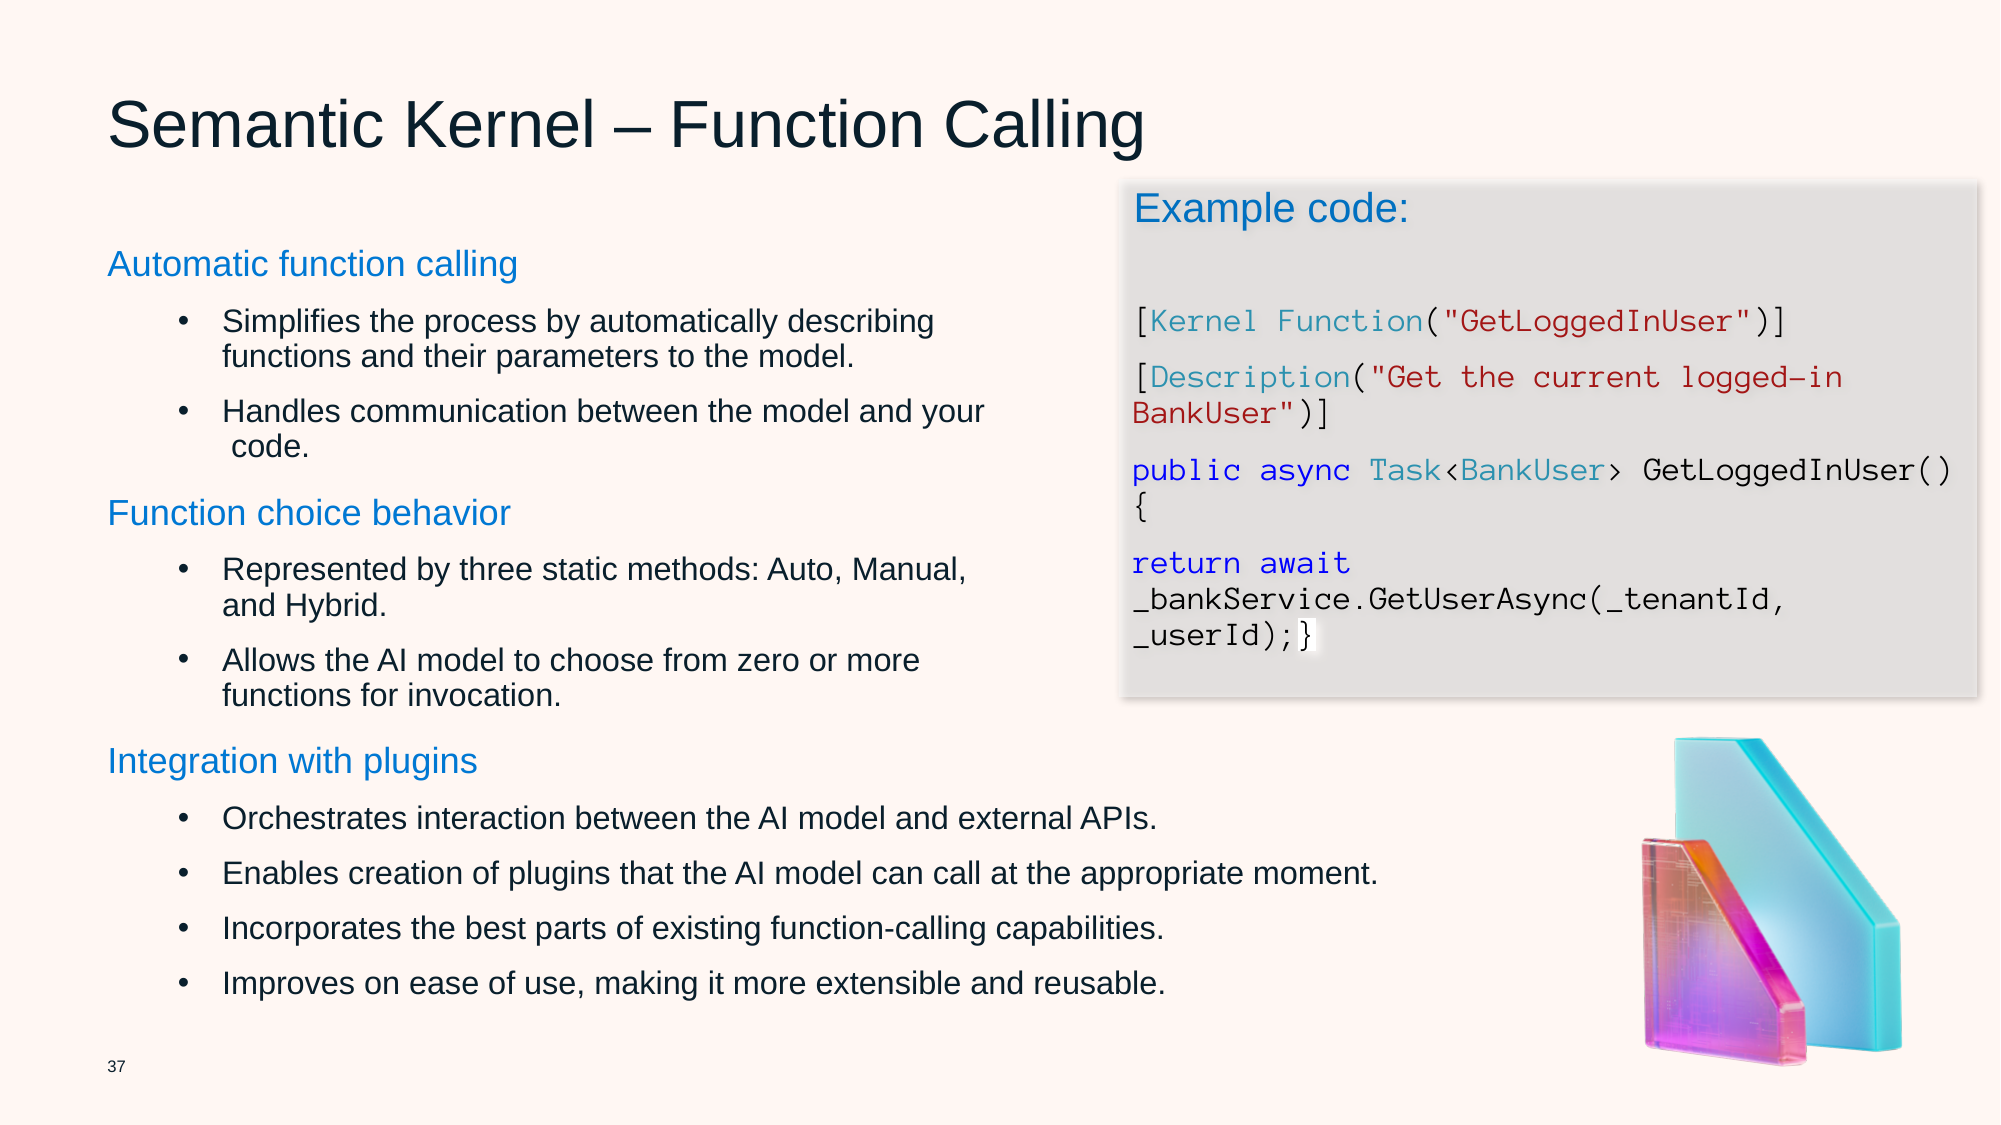

# Semantic Kernel – Function Calling
Example code:
[Kernel Function("GetLoggedInUser")]
[Description("Get the current logged-in BankUser")]
public async Task<BankUser> GetLoggedInUser(){
return await _bankService.GetUserAsync(_tenantId, _userId);}
Automatic function calling
Simplifies the process by automatically describing
functions and their parameters to the model.
Handles communication between the model and your
 code.
Function choice behavior
Represented by three static methods: Auto, Manual,
and Hybrid.
Allows the AI model to choose from zero or more
functions for invocation.
Integration with plugins
Orchestrates interaction between the AI model and external APIs.
Enables creation of plugins that the AI model can call at the appropriate moment.
Incorporates the best parts of existing function-calling capabilities.
Improves on ease of use, making it more extensible and reusable.

37